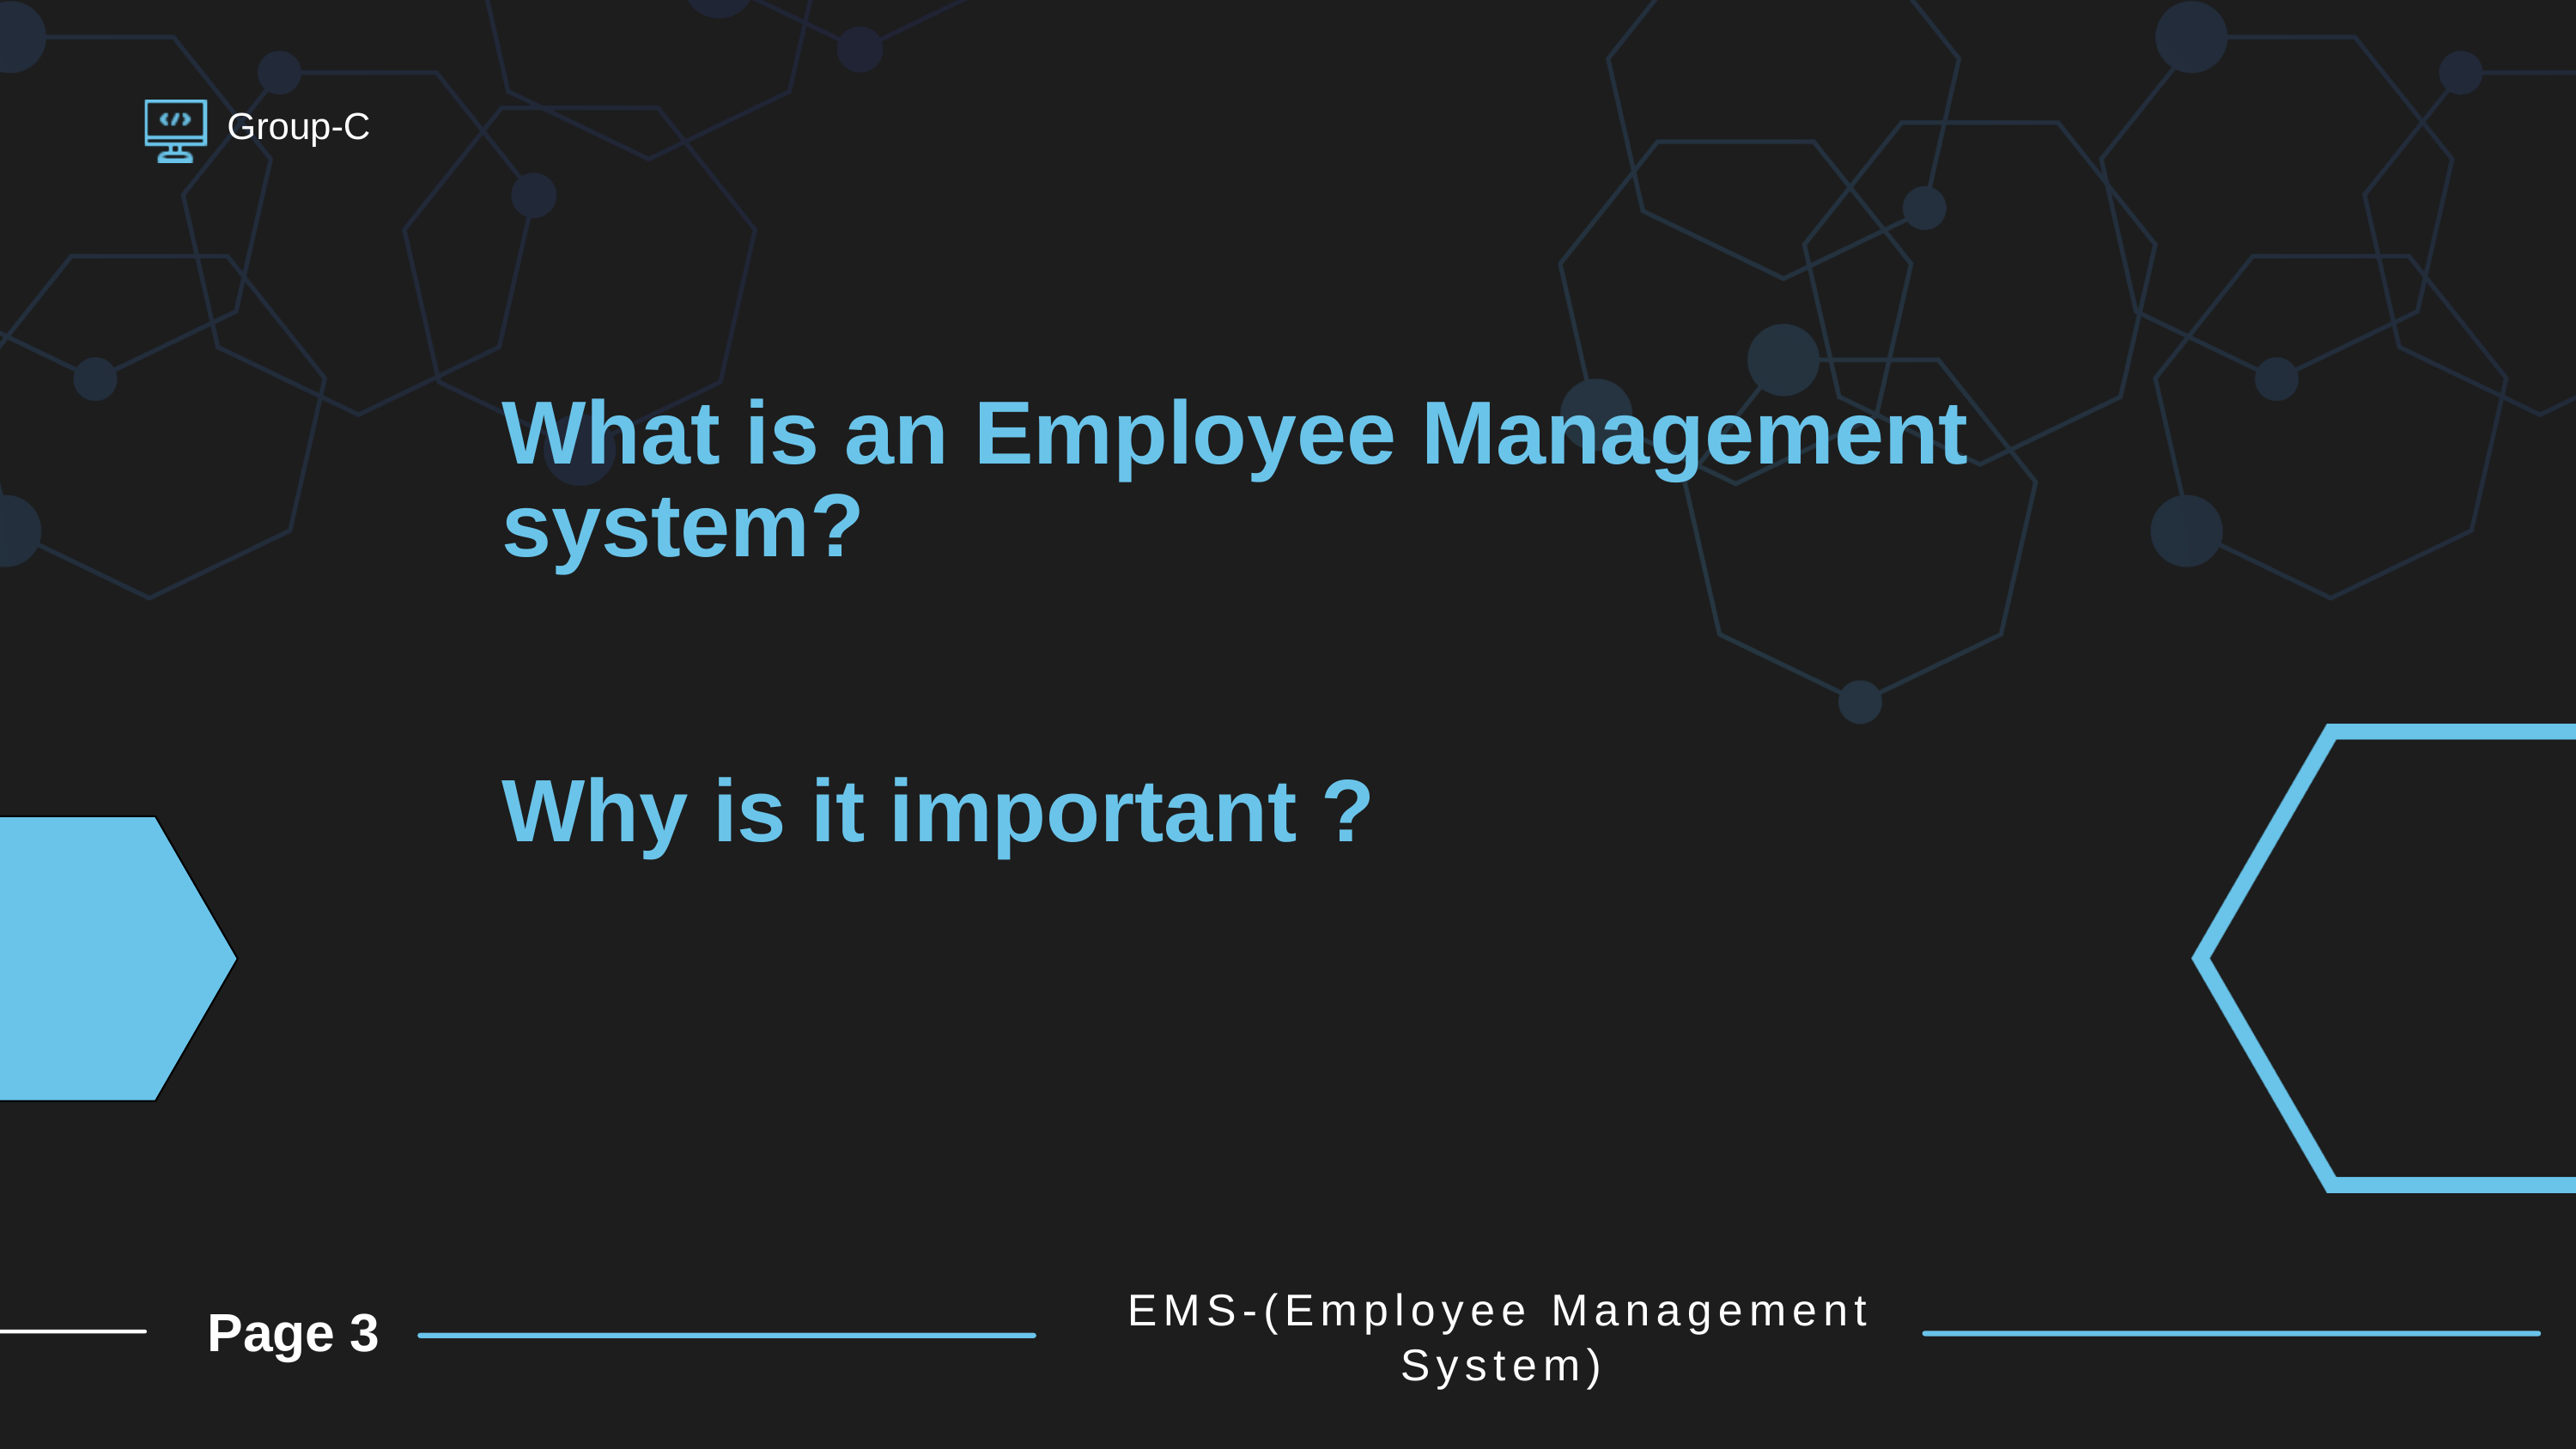

Group-C

What is an Employee Management system?

Why is it important ?

EMS-(Employee Management System)

Page 3